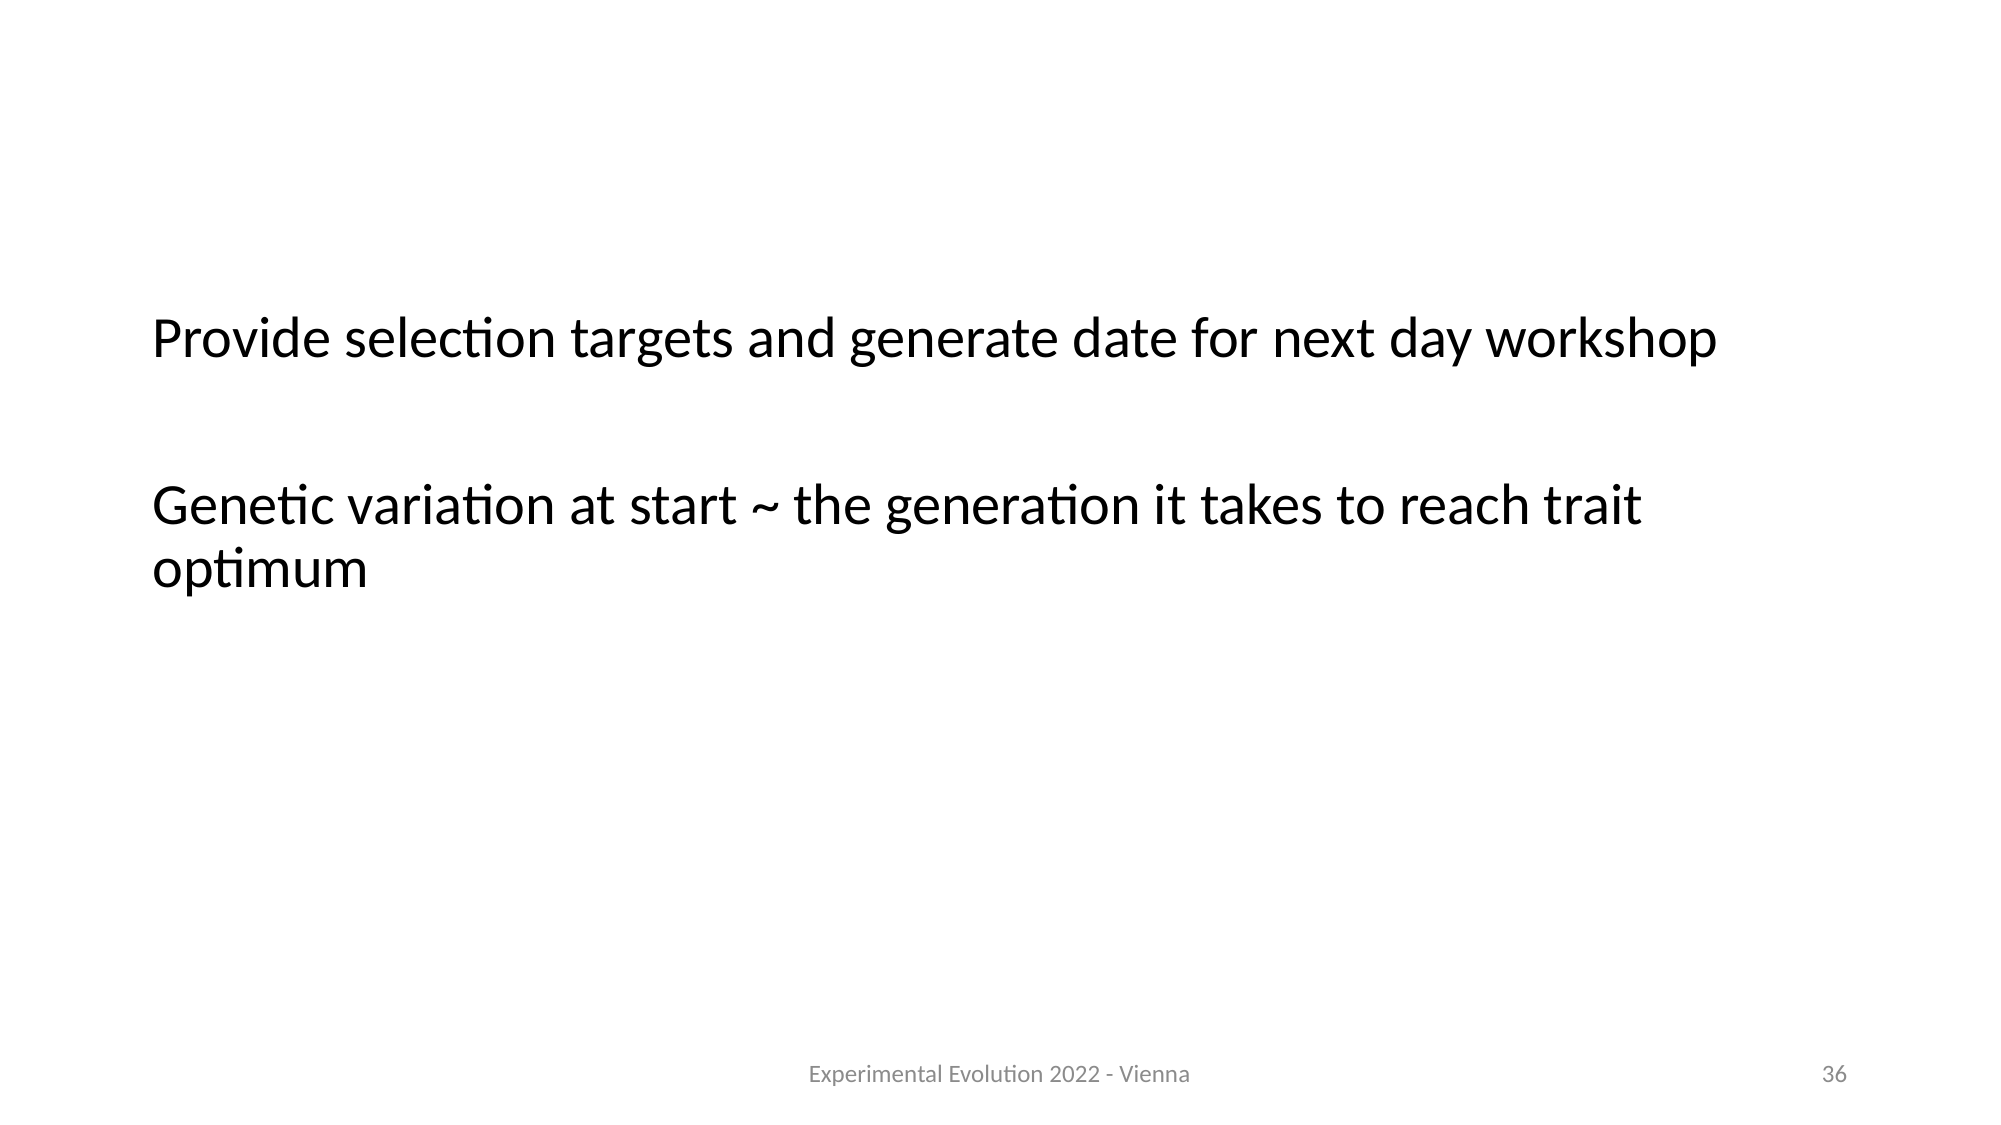

#
Provide selection targets and generate date for next day workshop

Genetic variation at start ~ the generation it takes to reach trait optimum
Experimental Evolution 2022 - Vienna
36